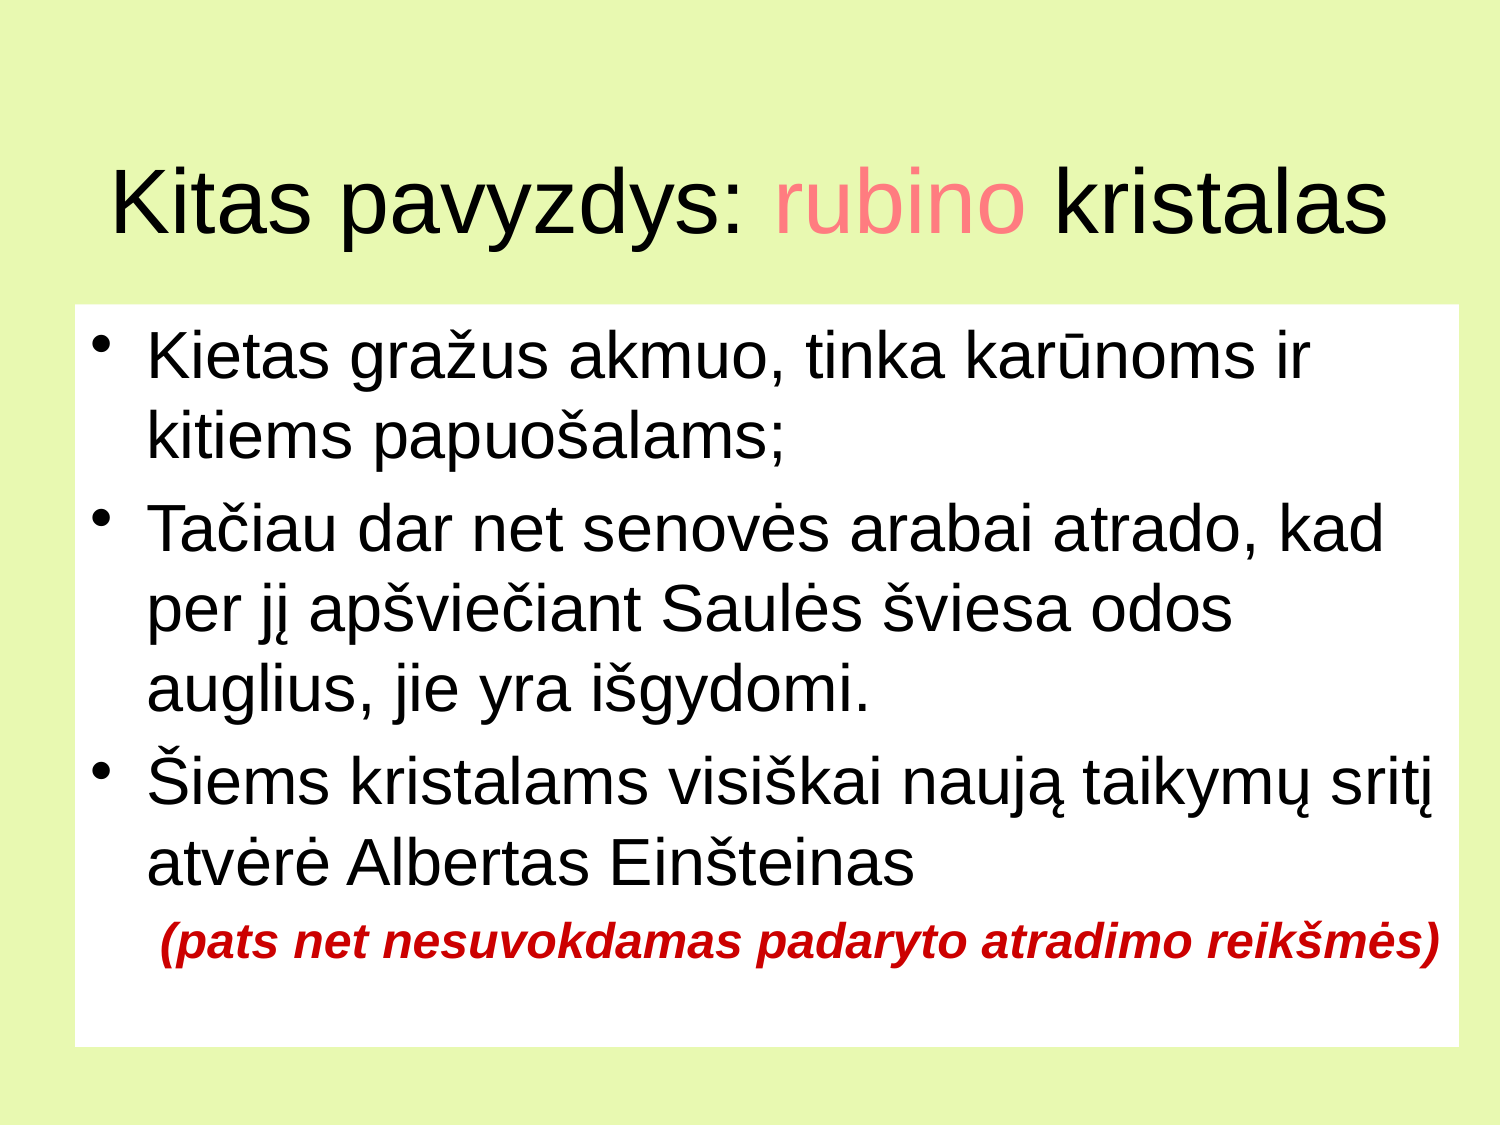

# Kitas pavyzdys: rubino kristalas
Kietas gražus akmuo, tinka karūnoms ir kitiems papuošalams;
Tačiau dar net senovės arabai atrado, kad per jį apšviečiant Saulės šviesa odos auglius, jie yra išgydomi.
Šiems kristalams visiškai naują taikymų sritį atvėrė Albertas Einšteinas
     (pats net nesuvokdamas padaryto atradimo reikšmės)